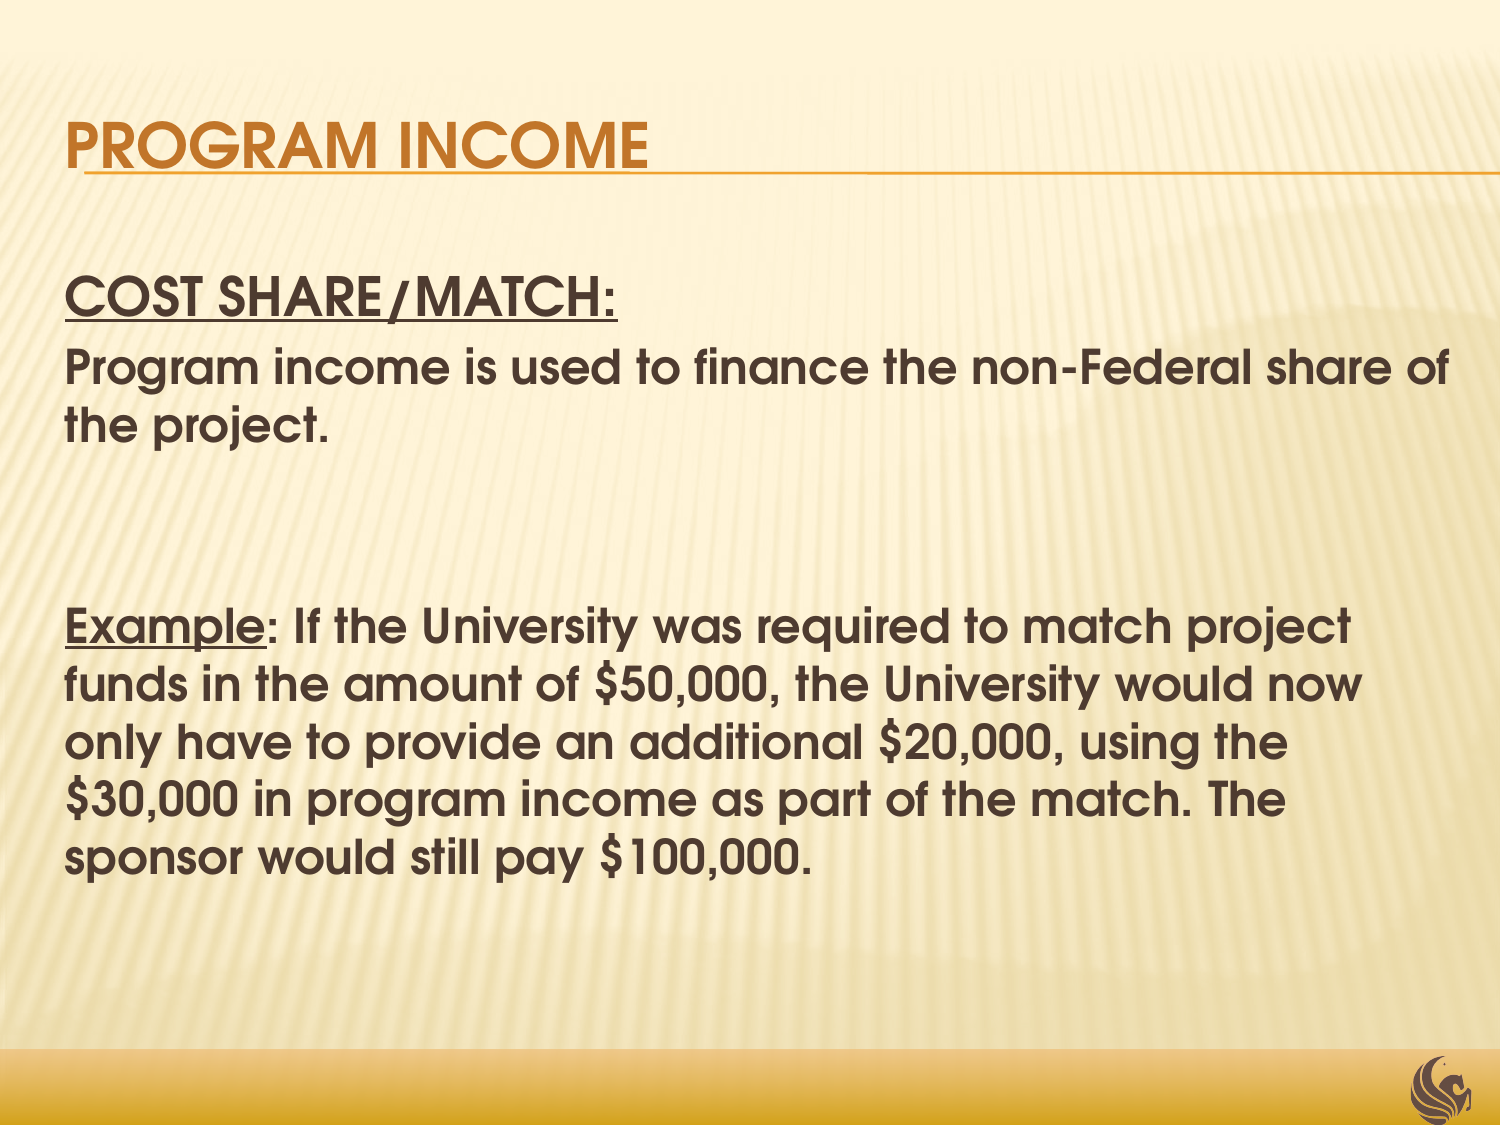

# PROGRAM INCOME
COST SHARE/MATCH:
Program income is used to finance the non-Federal share of the project.

Example: If the University was required to match project funds in the amount of $50,000, the University would now only have to provide an additional $20,000, using the $30,000 in program income as part of the match. The sponsor would still pay $100,000.